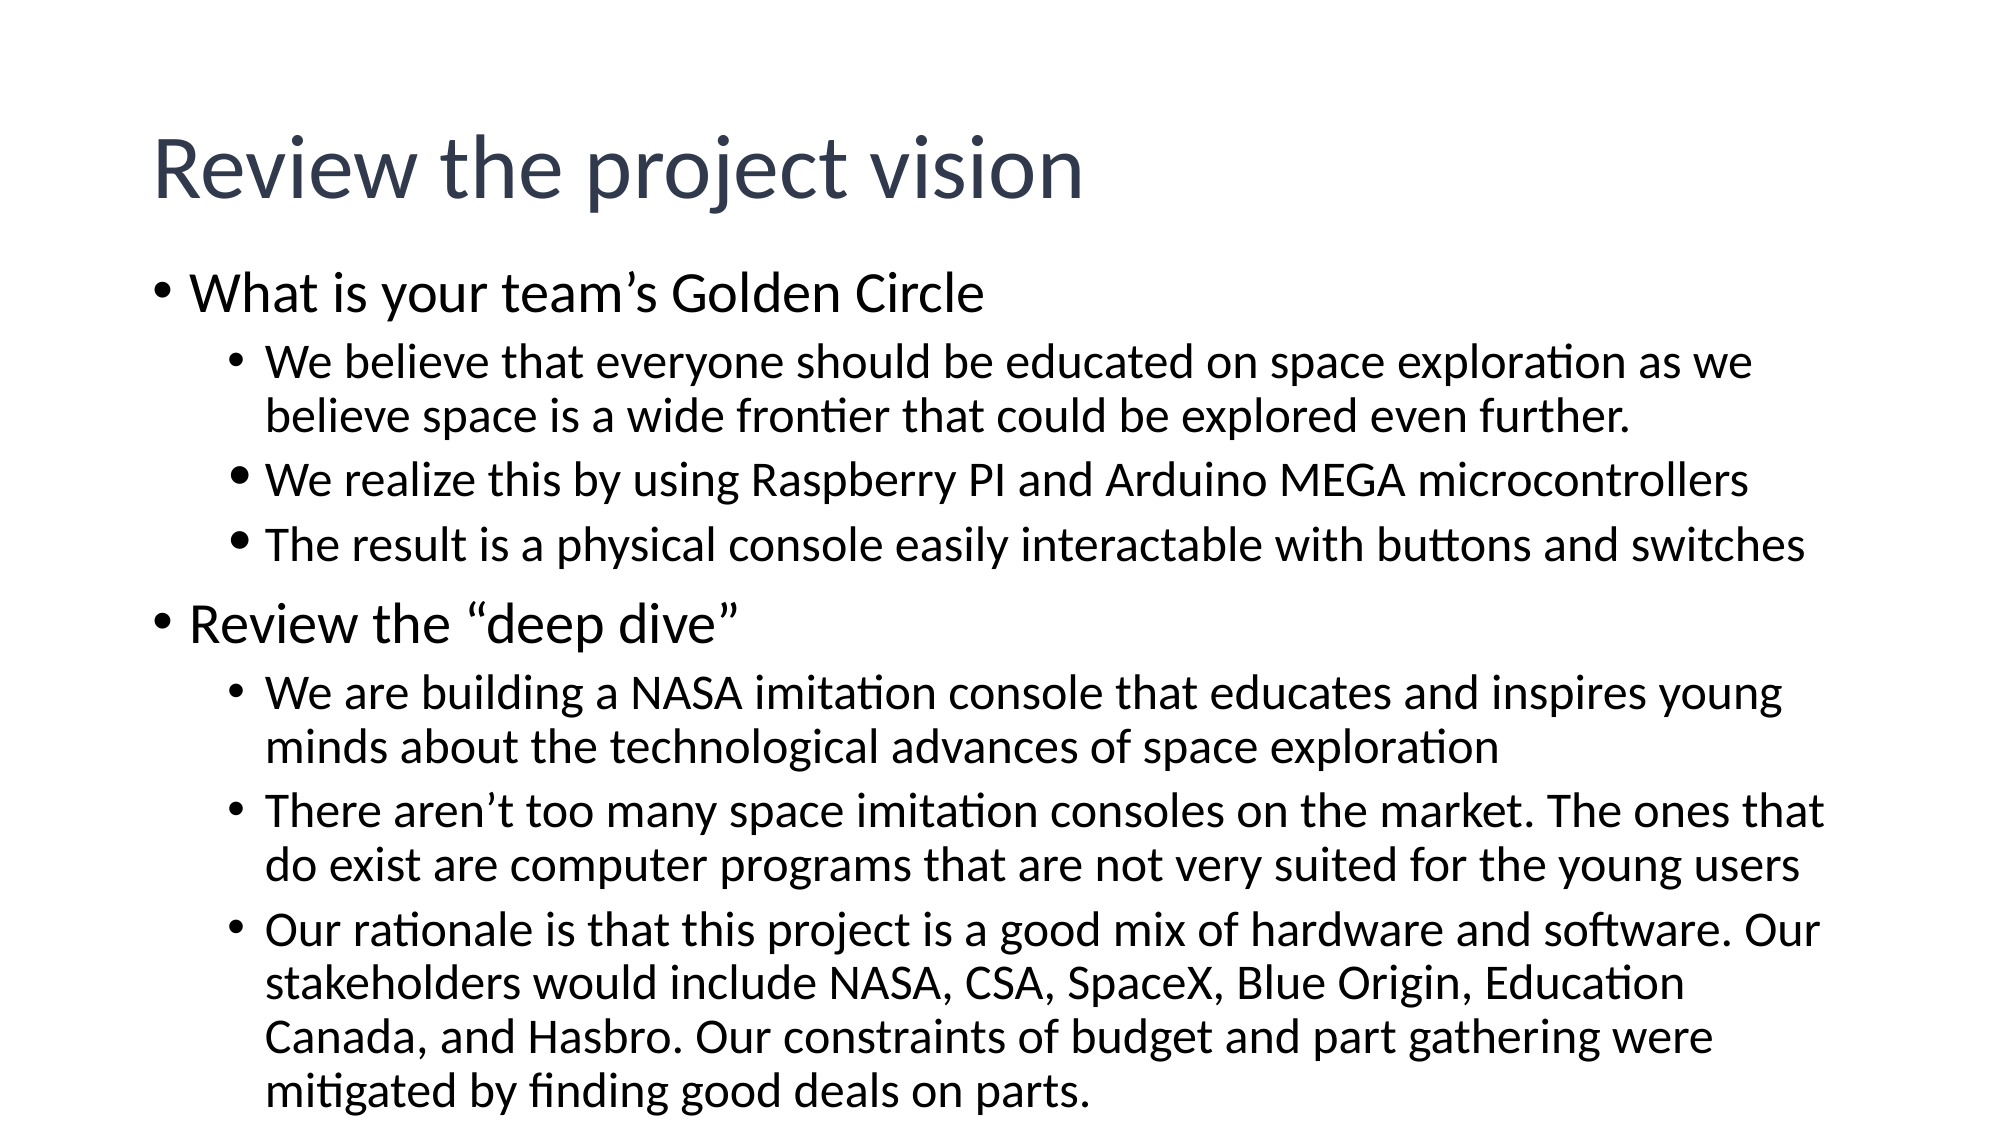

# Review the project vision
What is your team’s Golden Circle
We believe that everyone should be educated on space exploration as we believe space is a wide frontier that could be explored even further.
We realize this by using Raspberry PI and Arduino MEGA microcontrollers
The result is a physical console easily interactable with buttons and switches
Review the “deep dive”
We are building a NASA imitation console that educates and inspires young minds about the technological advances of space exploration
There aren’t too many space imitation consoles on the market. The ones that do exist are computer programs that are not very suited for the young users
Our rationale is that this project is a good mix of hardware and software. Our stakeholders would include NASA, CSA, SpaceX, Blue Origin, Education Canada, and Hasbro. Our constraints of budget and part gathering were mitigated by finding good deals on parts.